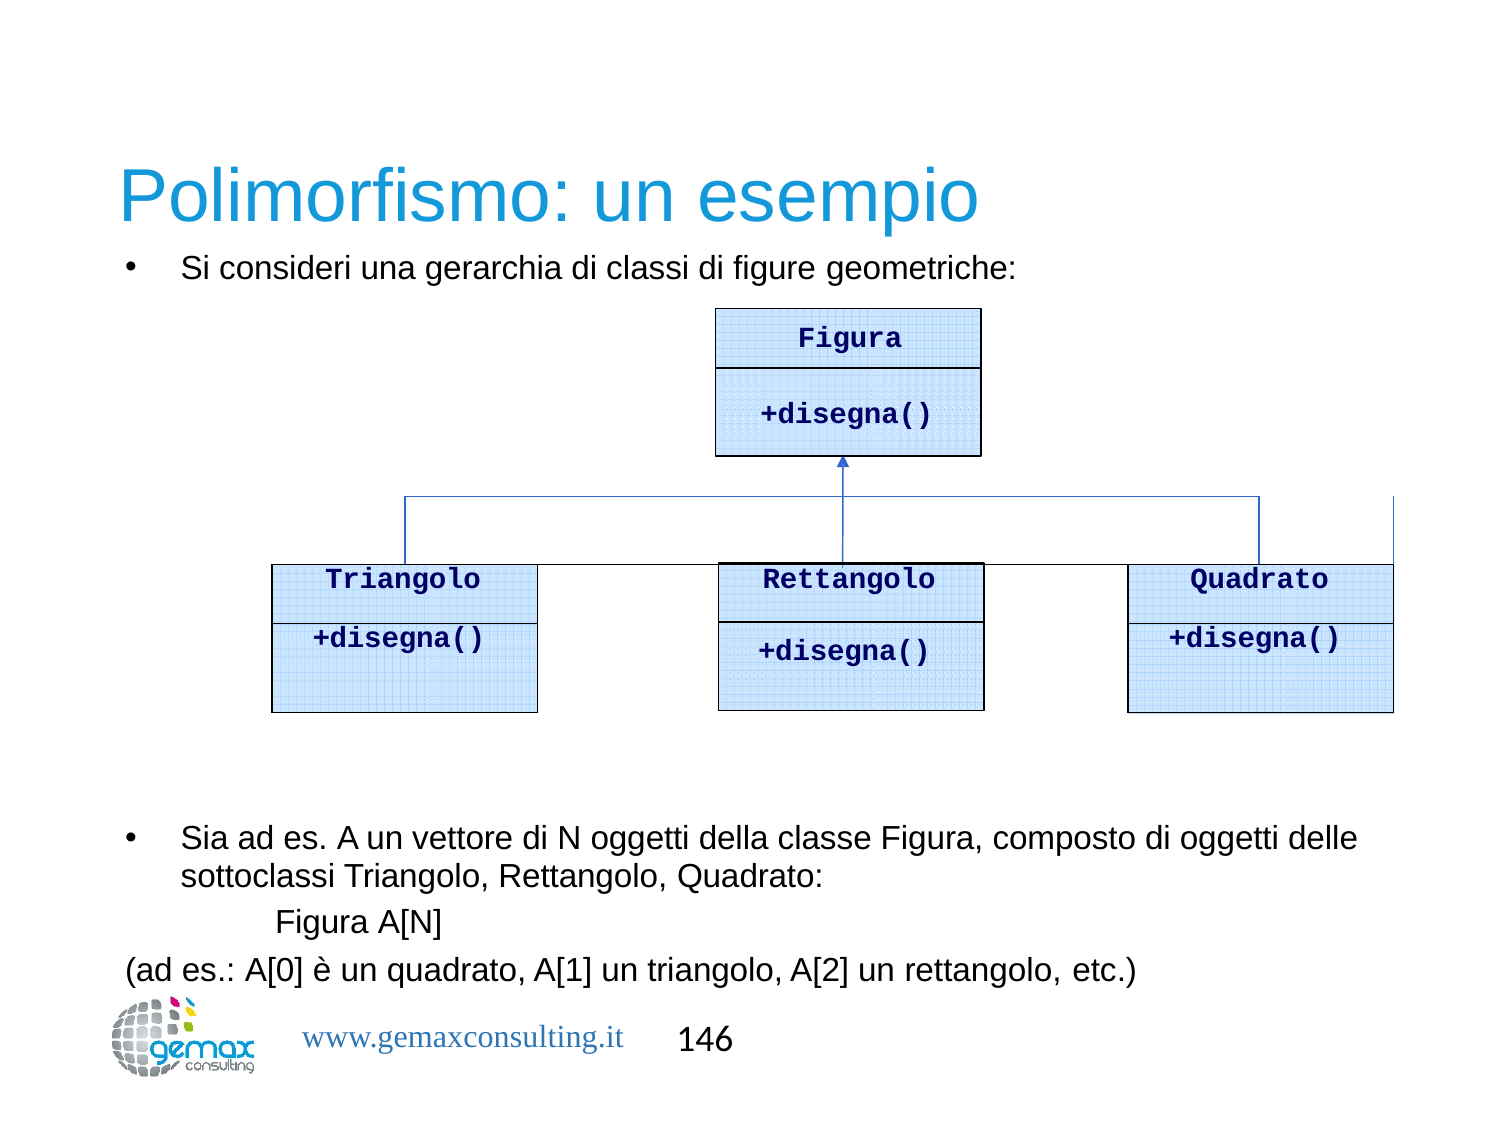

# Polimorfismo: un esempio
Si consideri una gerarchia di classi di figure geometriche:

Figura

+disegna()

|  |  |  |  |  |
| --- | --- | --- | --- | --- |
| Triangolo |  | Rettangolo +disegna() | Quadrato |  |
| +disegna() |  |  | +disegna() |  |

Sia ad es. A un vettore di N oggetti della classe Figura, composto di oggetti delle  sottoclassi Triangolo, Rettangolo, Quadrato:
Figura A[N]
(ad es.: A[0] è un quadrato, A[1] un triangolo, A[2] un rettangolo, etc.)
146